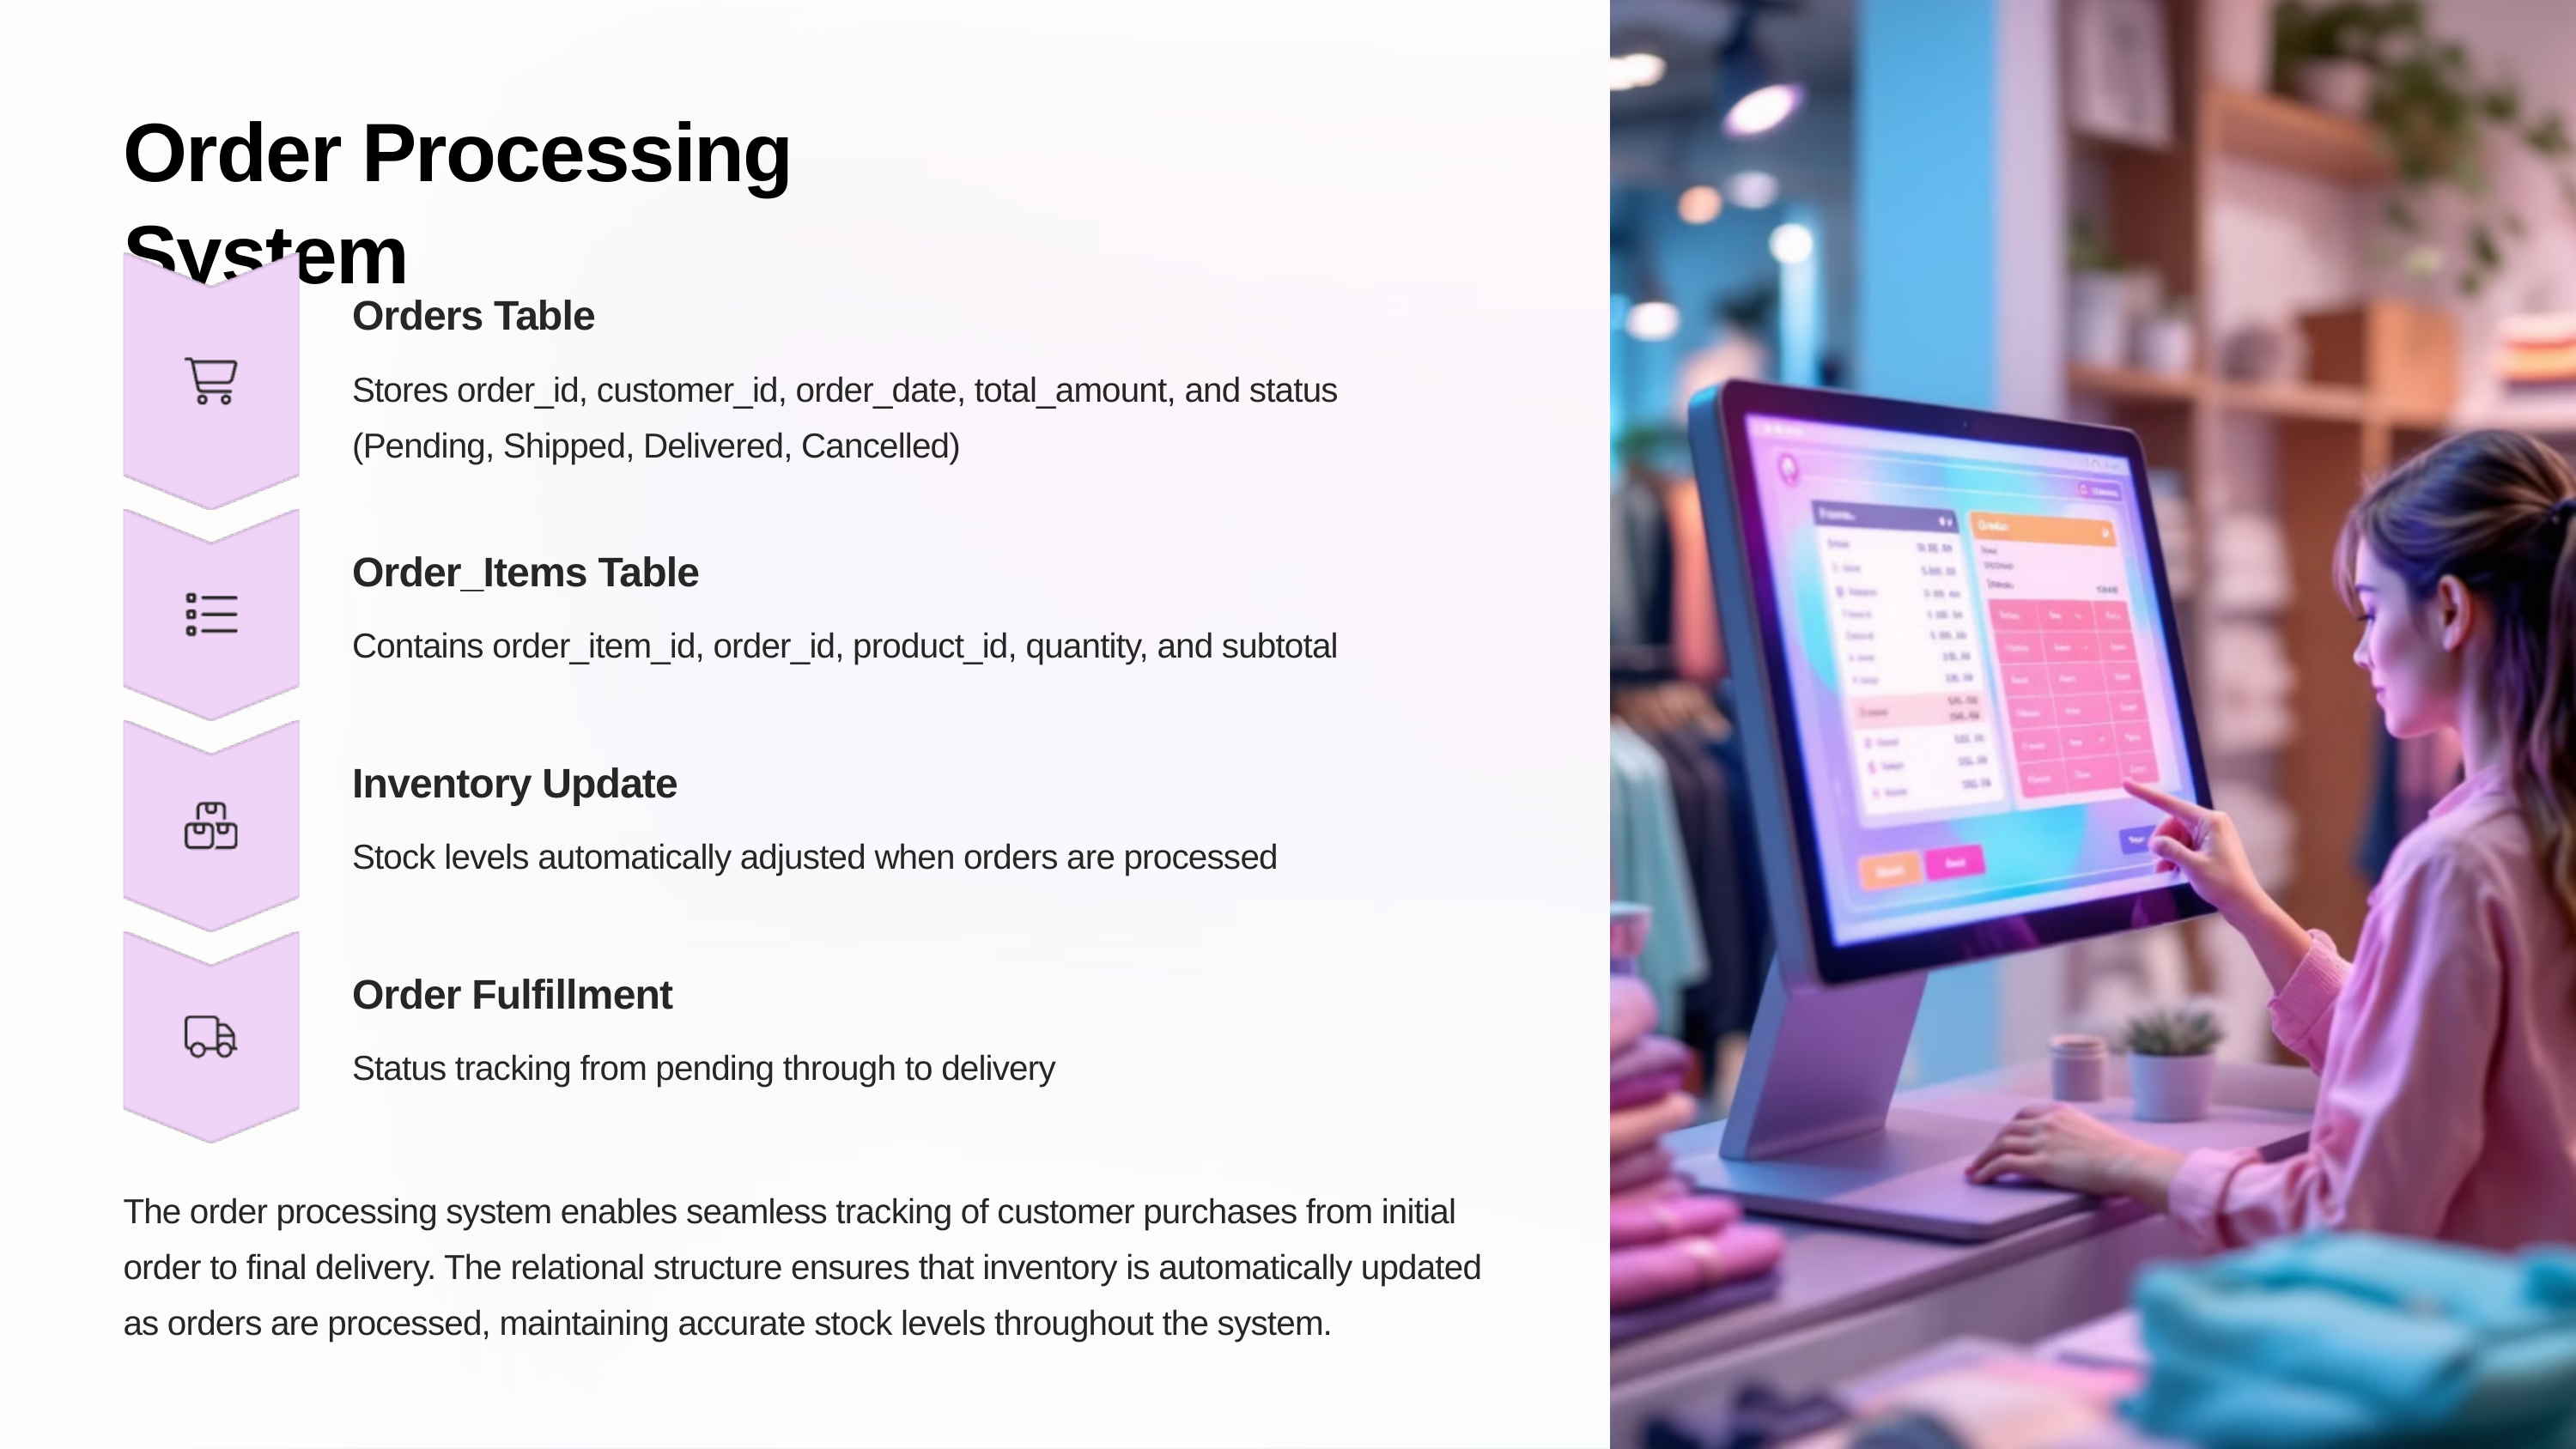

Order Processing System

Orders Table

Stores order_id, customer_id, order_date, total_amount, and status (Pending, Shipped, Delivered, Cancelled)

Order_Items Table

Contains order_item_id, order_id, product_id, quantity, and subtotal

Inventory Update

Stock levels automatically adjusted when orders are processed

Order Fulfillment

Status tracking from pending through to delivery

The order processing system enables seamless tracking of customer purchases from initial order to final delivery. The relational structure ensures that inventory is automatically updated as orders are processed, maintaining accurate stock levels throughout the system.